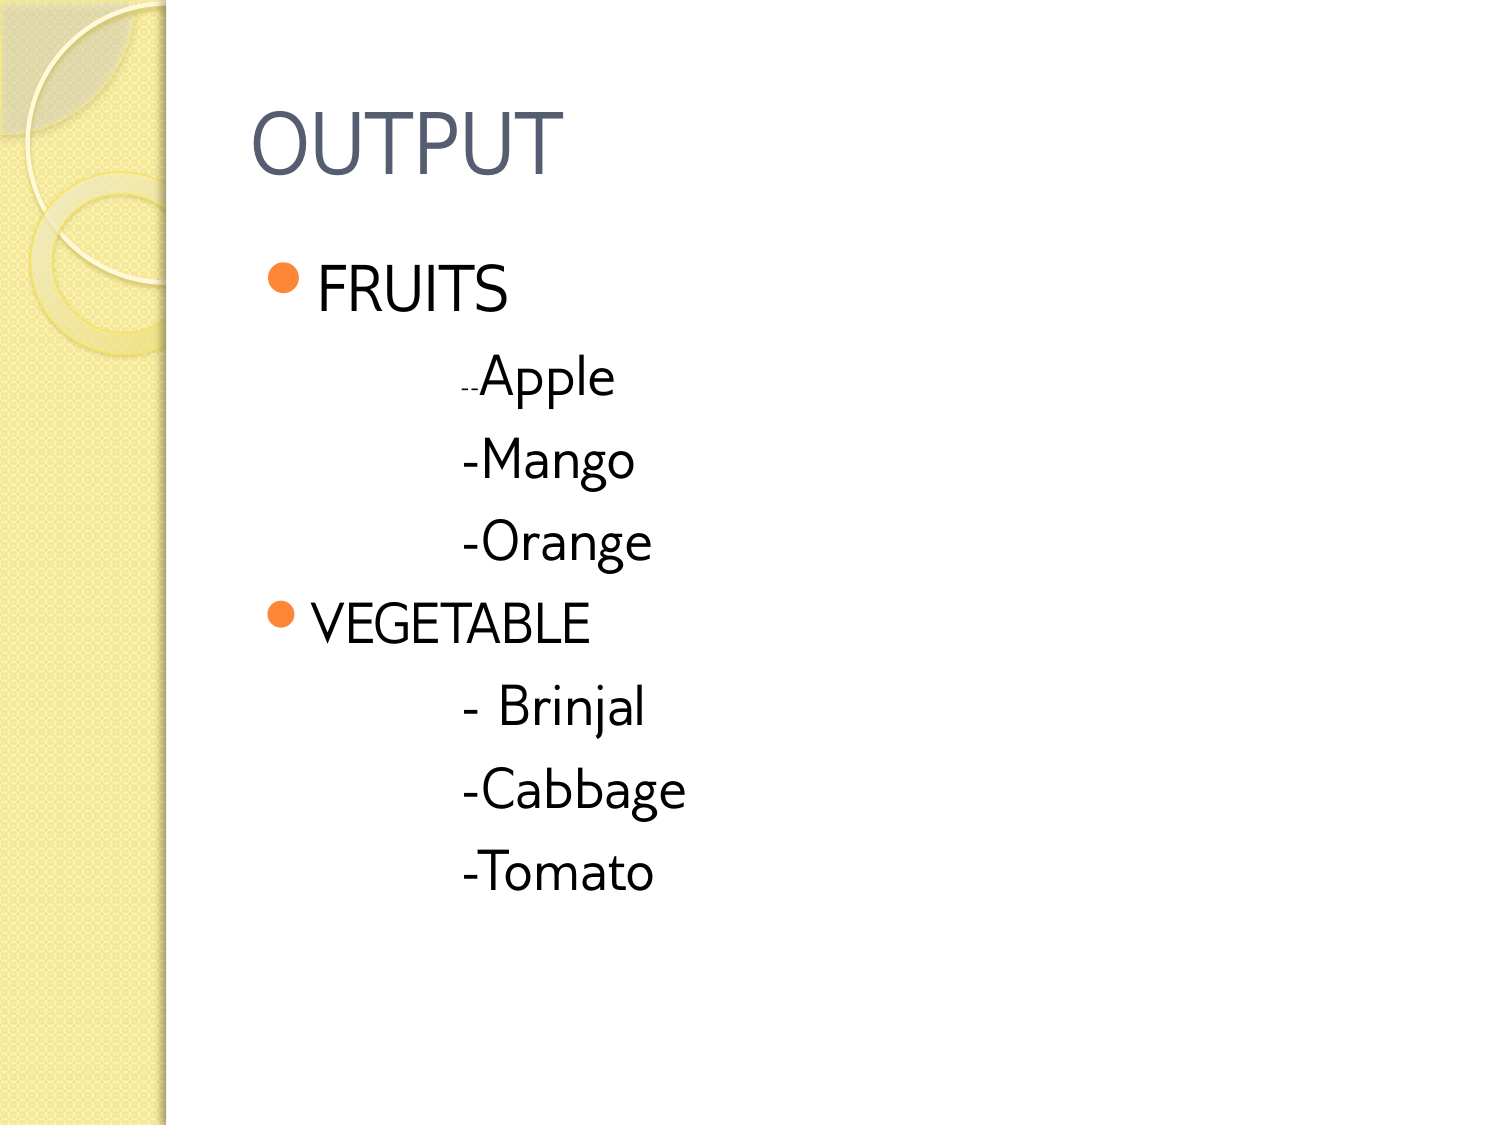

# OUTPUT
FRUITS
		--Apple
  		-Mango
		-Orange
VEGETABLE
		- Brinjal
 		-Cabbage
 		-Tomato